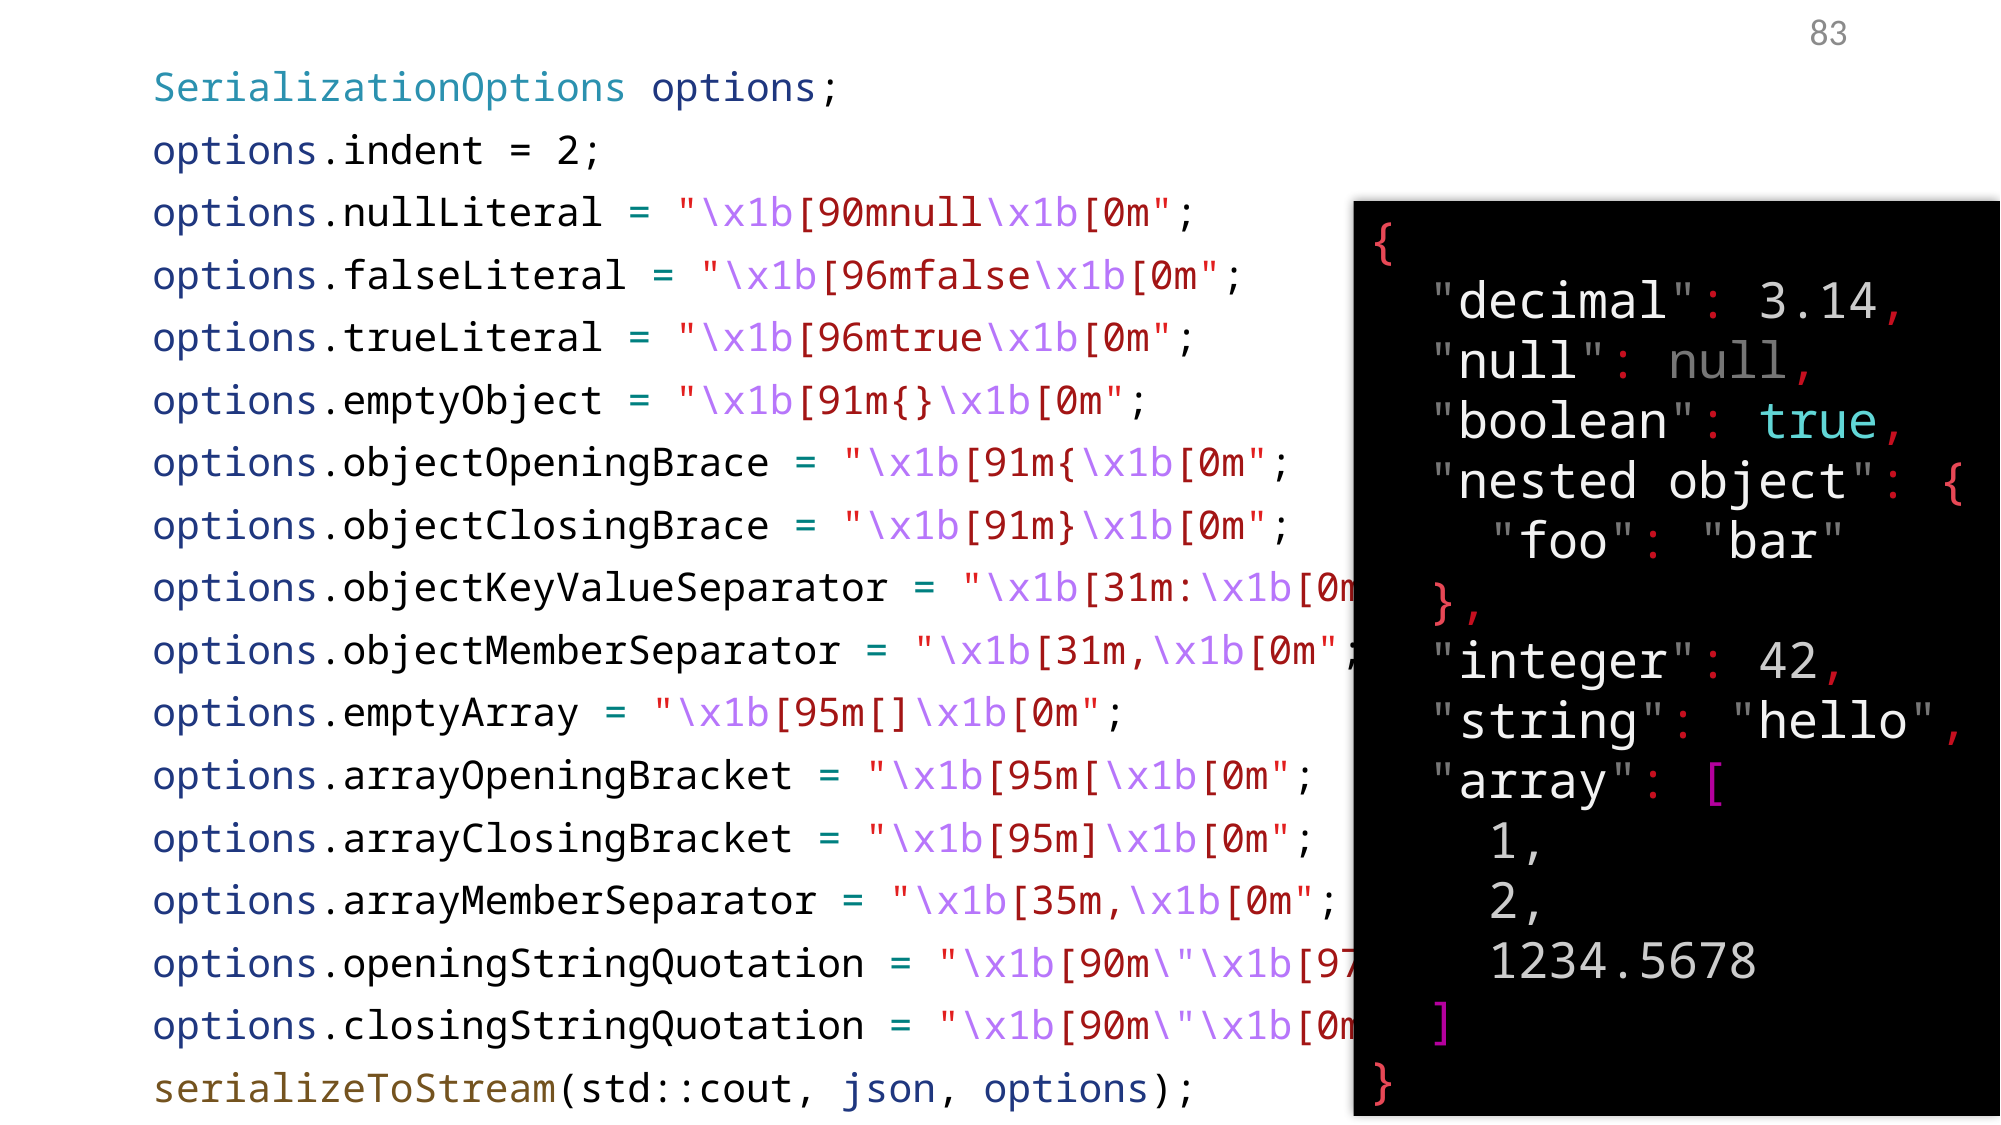

83
SerializationOptions options;
options.indent = 2;
options.nullLiteral = "\x1b[90mnull\x1b[0m";
options.falseLiteral = "\x1b[96mfalse\x1b[0m";
options.trueLiteral = "\x1b[96mtrue\x1b[0m";
options.emptyObject = "\x1b[91m{}\x1b[0m";
options.objectOpeningBrace = "\x1b[91m{\x1b[0m";
options.objectClosingBrace = "\x1b[91m}\x1b[0m";
options.objectKeyValueSeparator = "\x1b[31m:\x1b[0m ";
options.objectMemberSeparator = "\x1b[31m,\x1b[0m";
options.emptyArray = "\x1b[95m[]\x1b[0m";
options.arrayOpeningBracket = "\x1b[95m[\x1b[0m";
options.arrayClosingBracket = "\x1b[95m]\x1b[0m";
options.arrayMemberSeparator = "\x1b[35m,\x1b[0m";
options.openingStringQuotation = "\x1b[90m\"\x1b[97m";
options.closingStringQuotation = "\x1b[90m\"\x1b[0m";
serializeToStream(std::cout, json, options);
{
  "decimal": 3.14,
  "null": null,
  "boolean": true,
  "nested object": {
    "foo": "bar"
  },
  "integer": 42,
  "string": "hello",
  "array": [
    1,
    2,
    1234.5678
  ]
}